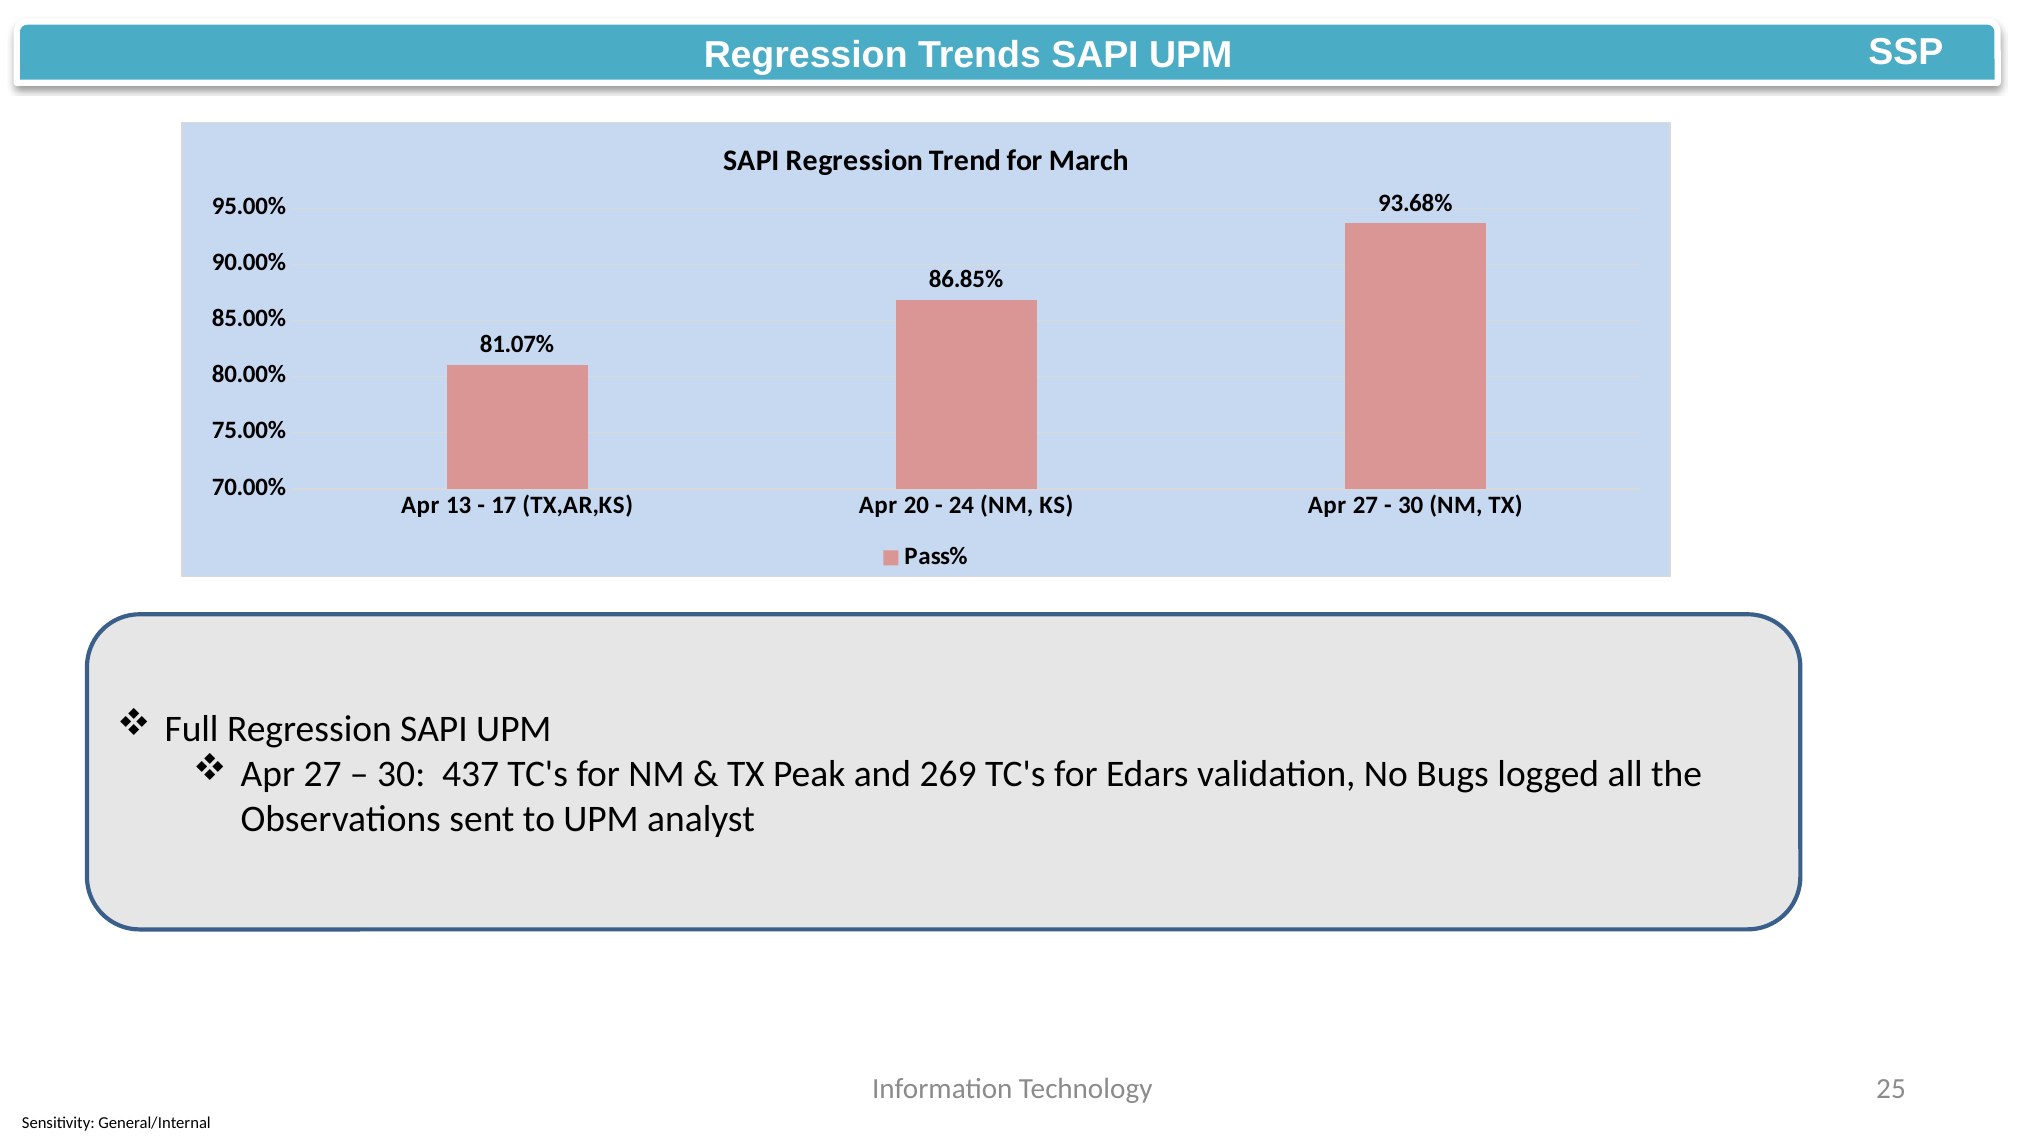

SSP

Regression Trends SAPI UPM

### Chart: SAPI Regression Trend for March

| Category | Pass% |
|---|---|
| Apr 13 - 17 (TX,AR,KS) | 0.8107 |
| Apr 20 - 24 (NM, KS) | 0.8685 |
| Apr 27 - 30 (NM, TX) | 0.9368 |
Full Regression SAPI UPM
Apr 27 – 30:  437 TC's for NM & TX Peak and 269 TC's for Edars validation, No Bugs logged all the Observations sent to UPM analyst
Information Technology
25